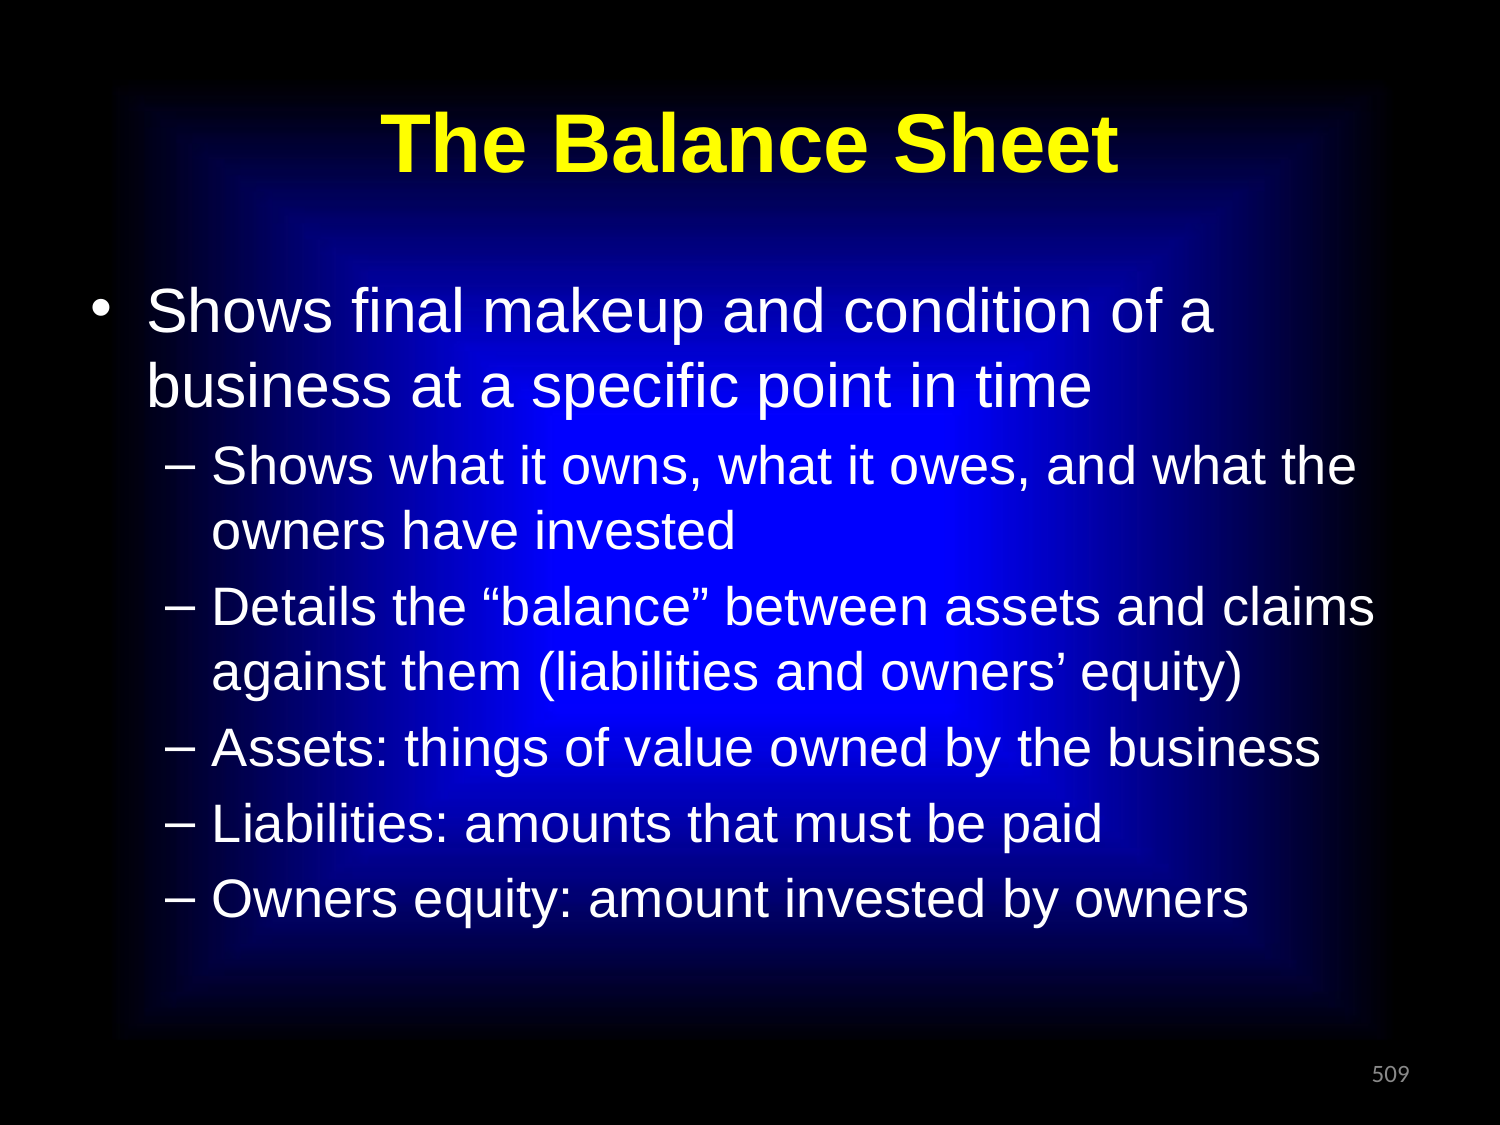

# The Balance Sheet
Shows final makeup and condition of a business at a specific point in time
Shows what it owns, what it owes, and what the owners have invested
Details the “balance” between assets and claims against them (liabilities and owners’ equity)
Assets: things of value owned by the business
Liabilities: amounts that must be paid
Owners equity: amount invested by owners
509